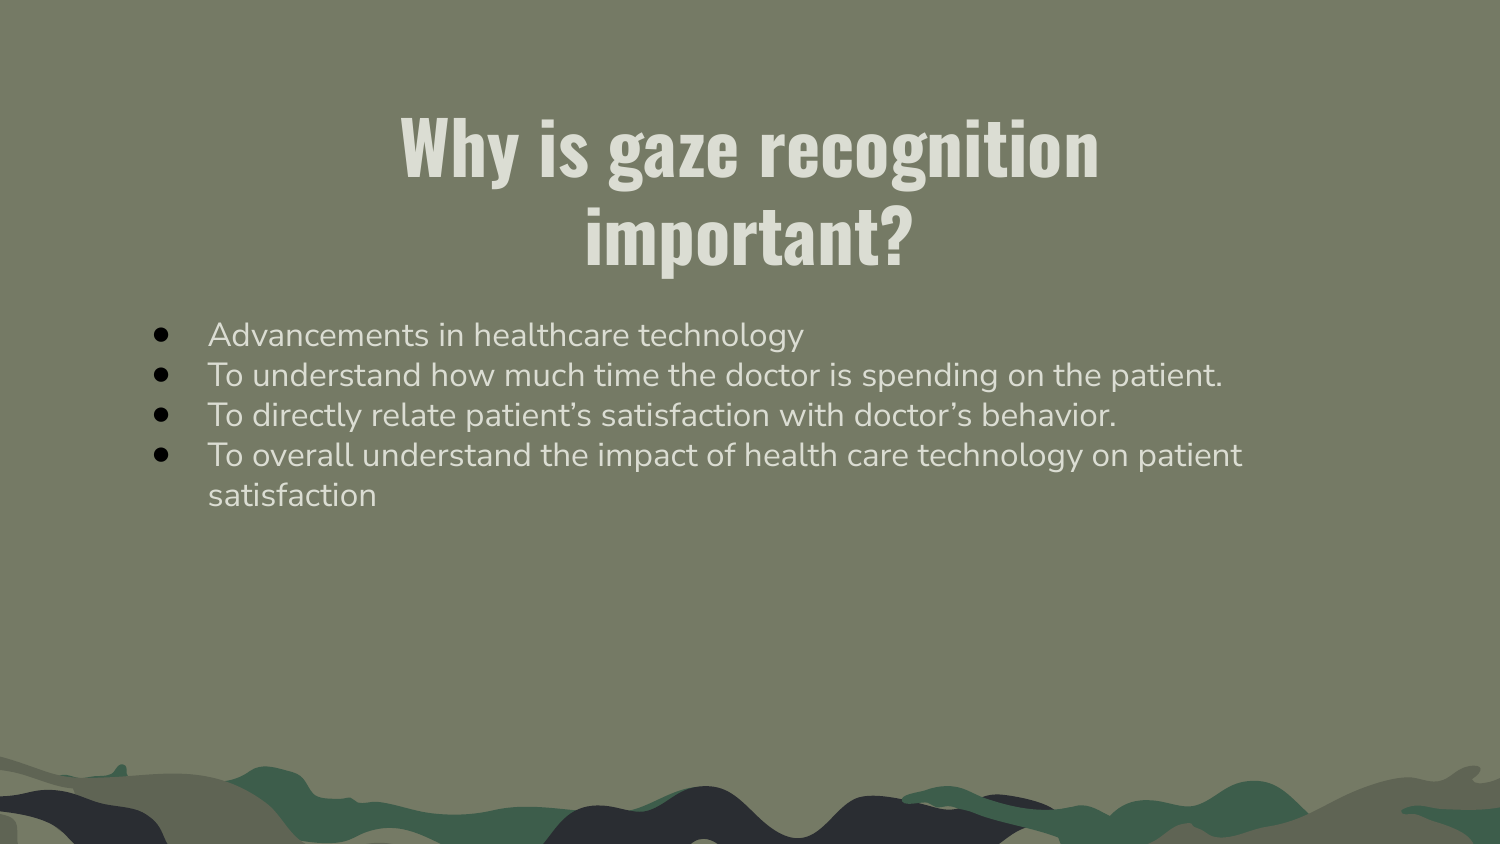

# Why is gaze recognition important?

Advancements in healthcare technology
To understand how much time the doctor is spending on the patient.
To directly relate patient’s satisfaction with doctor’s behavior.
To overall understand the impact of health care technology on patient satisfaction